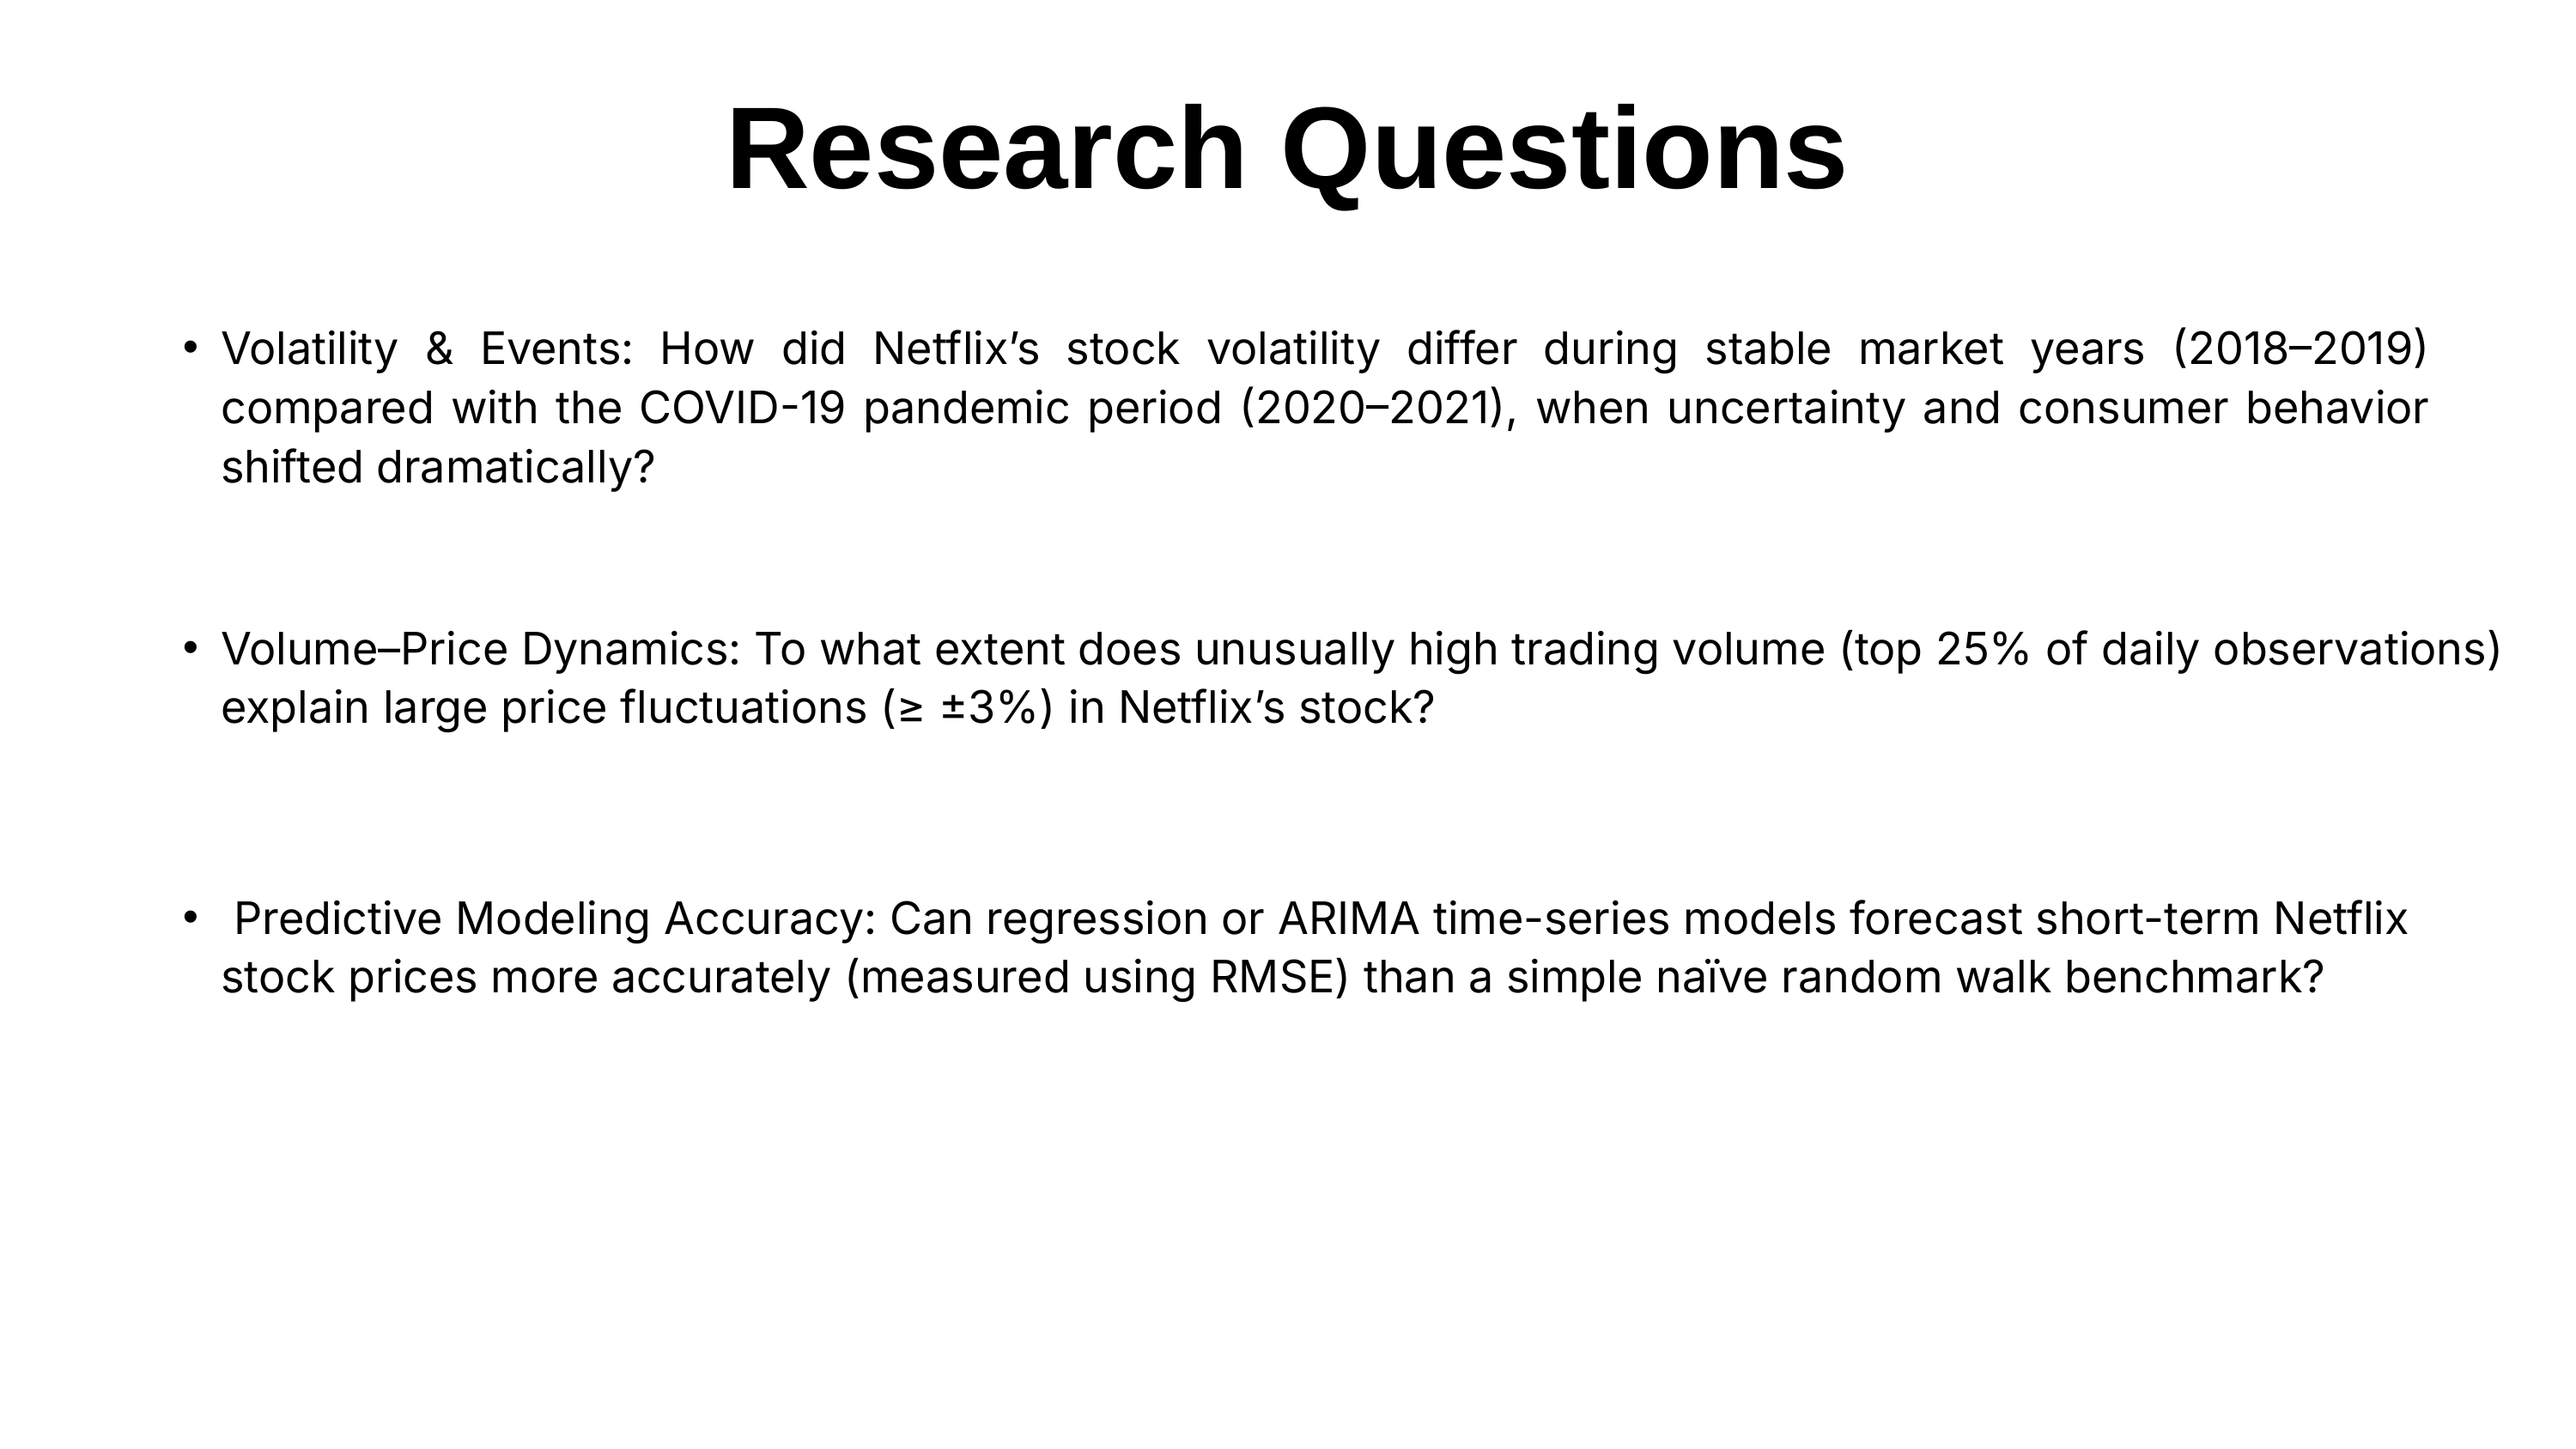

Research Questions
Volatility & Events: How did Netflix’s stock volatility differ during stable market years (2018–2019) compared with the COVID-19 pandemic period (2020–2021), when uncertainty and consumer behavior shifted dramatically?
Volume–Price Dynamics: To what extent does unusually high trading volume (top 25% of daily observations) explain large price fluctuations (≥ ±3%) in Netflix’s stock?
 Predictive Modeling Accuracy: Can regression or ARIMA time-series models forecast short-term Netflix stock prices more accurately (measured using RMSE) than a simple naïve random walk benchmark?